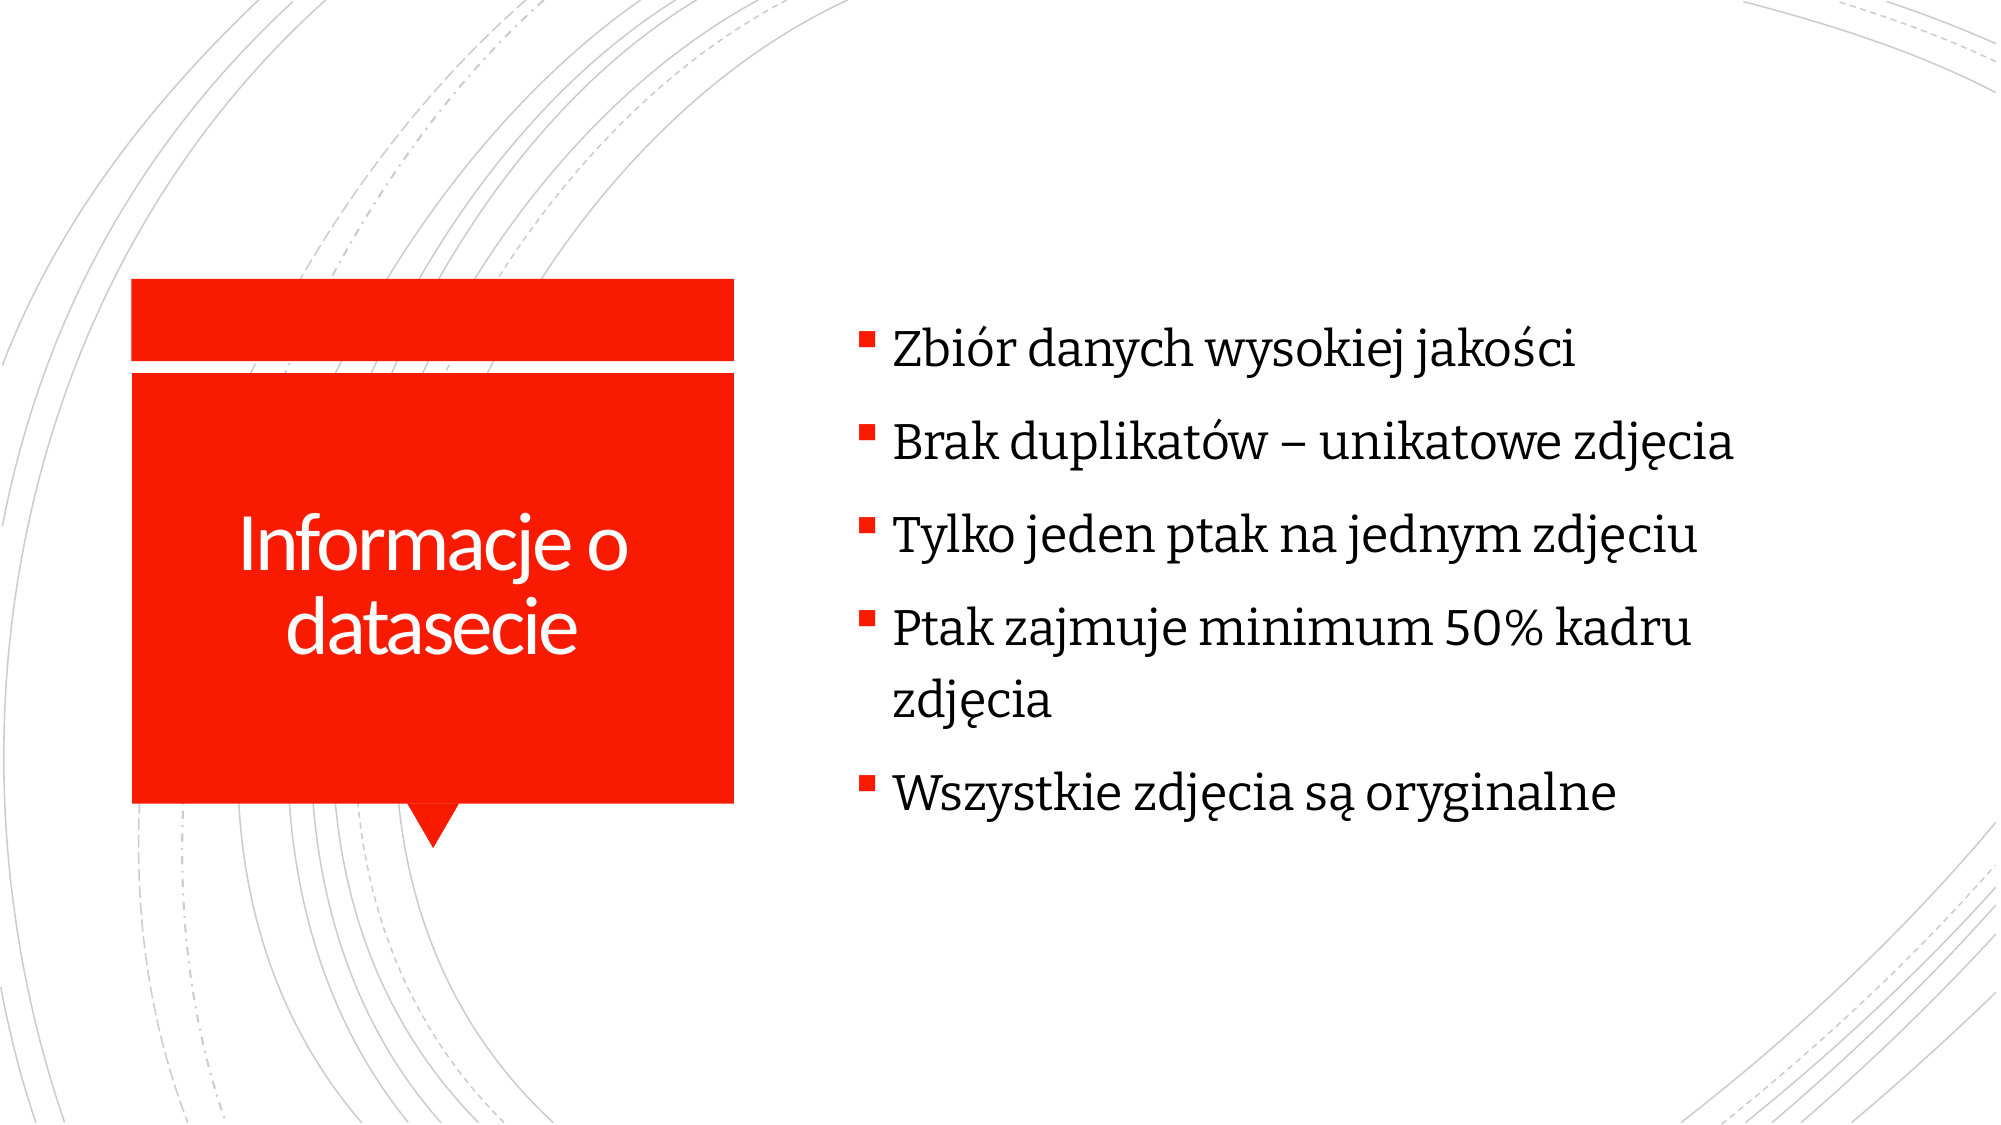

Zbiór danych wysokiej jakości
Brak duplikatów – unikatowe zdjęcia
Tylko jeden ptak na jednym zdjęciu
Ptak zajmuje minimum 50% kadru zdjęcia
Wszystkie zdjęcia są oryginalne
# Informacje o datasecie